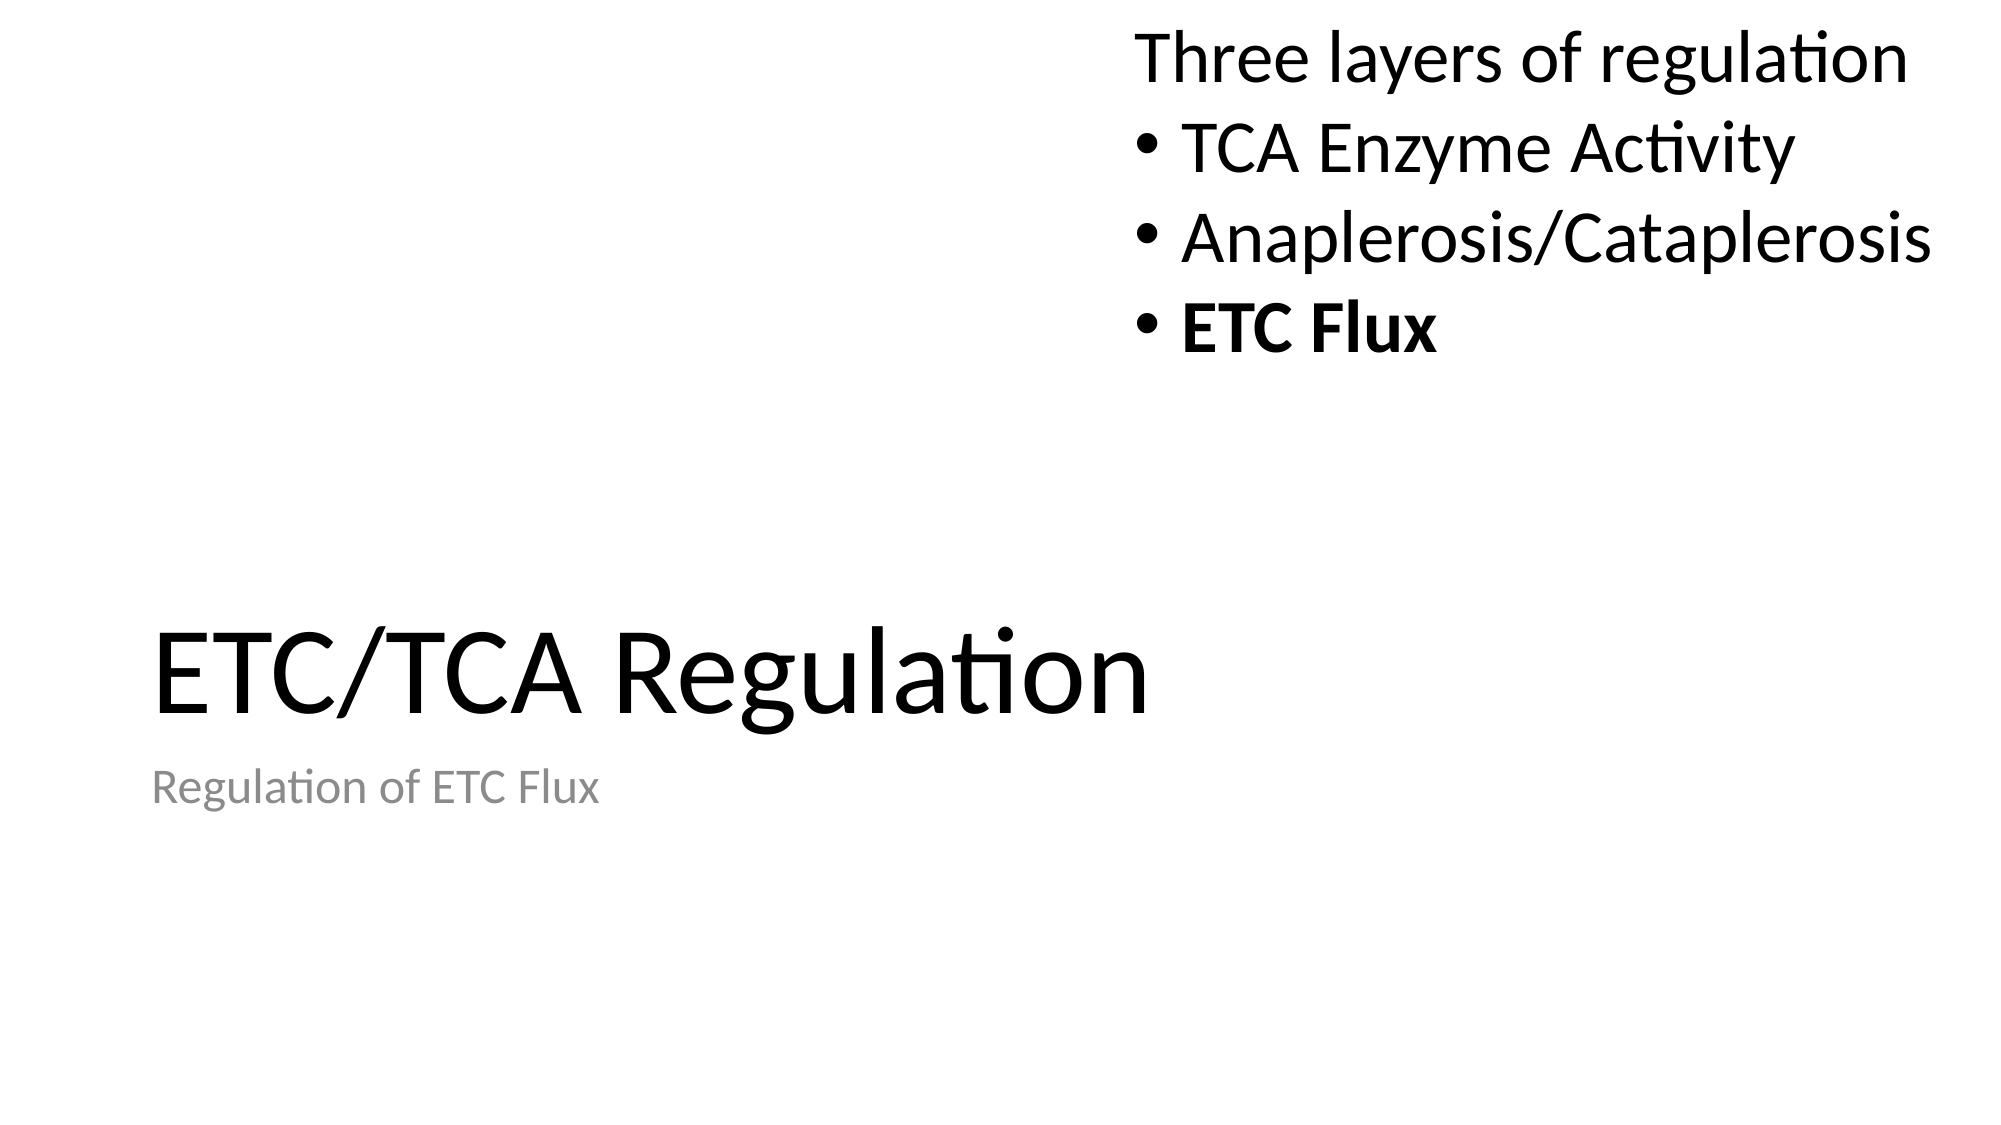

Three layers of regulation
TCA Enzyme Activity
Anaplerosis/Cataplerosis
ETC Flux
# ETC/TCA Regulation
Regulation of ETC Flux